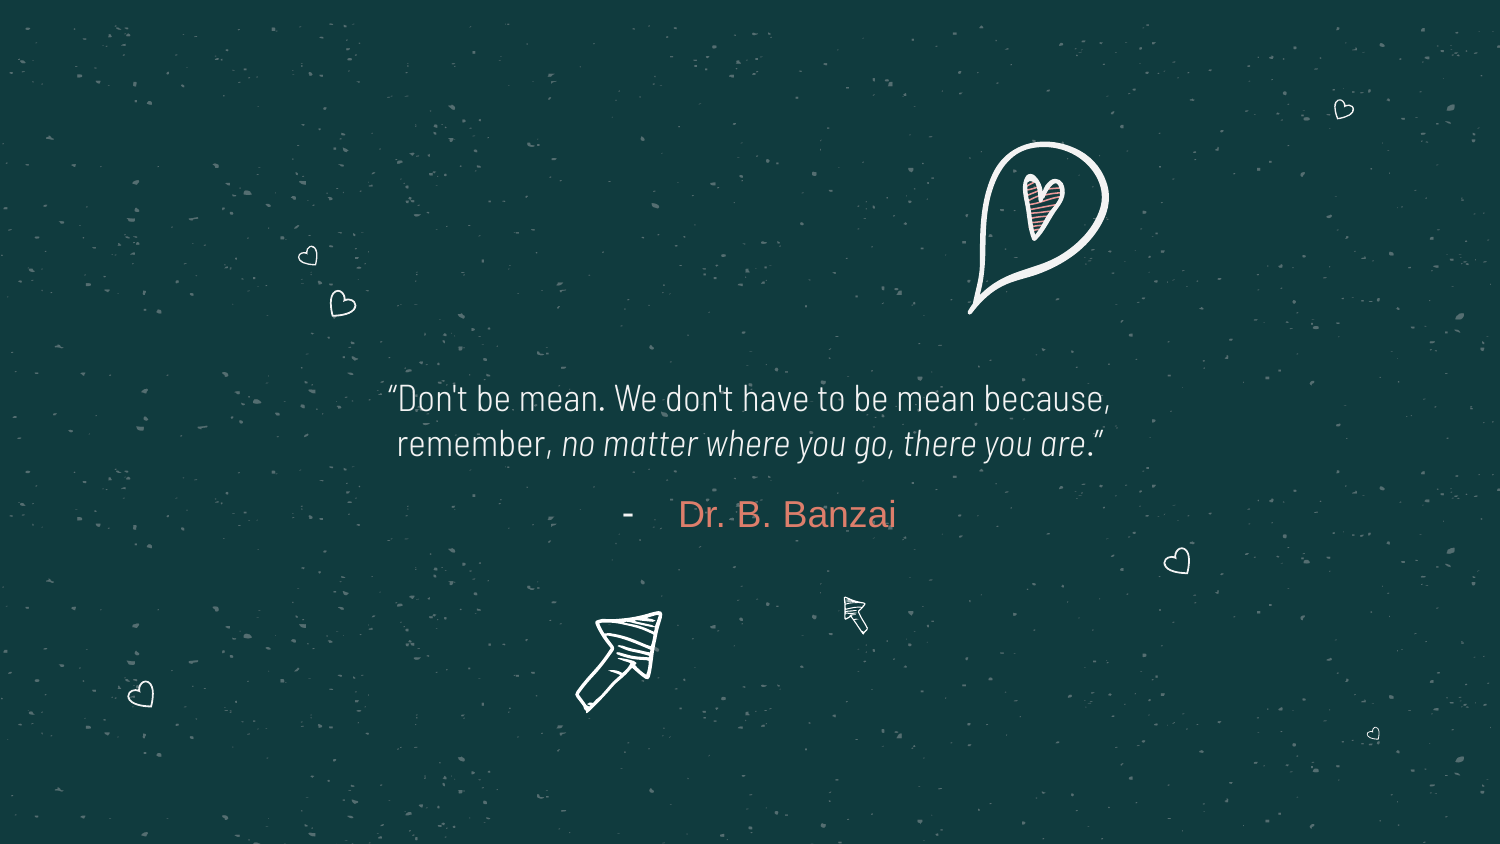

“Don't be mean. We don't have to be mean because, remember, no matter where you go, there you are.”
# Dr. B. Banzai